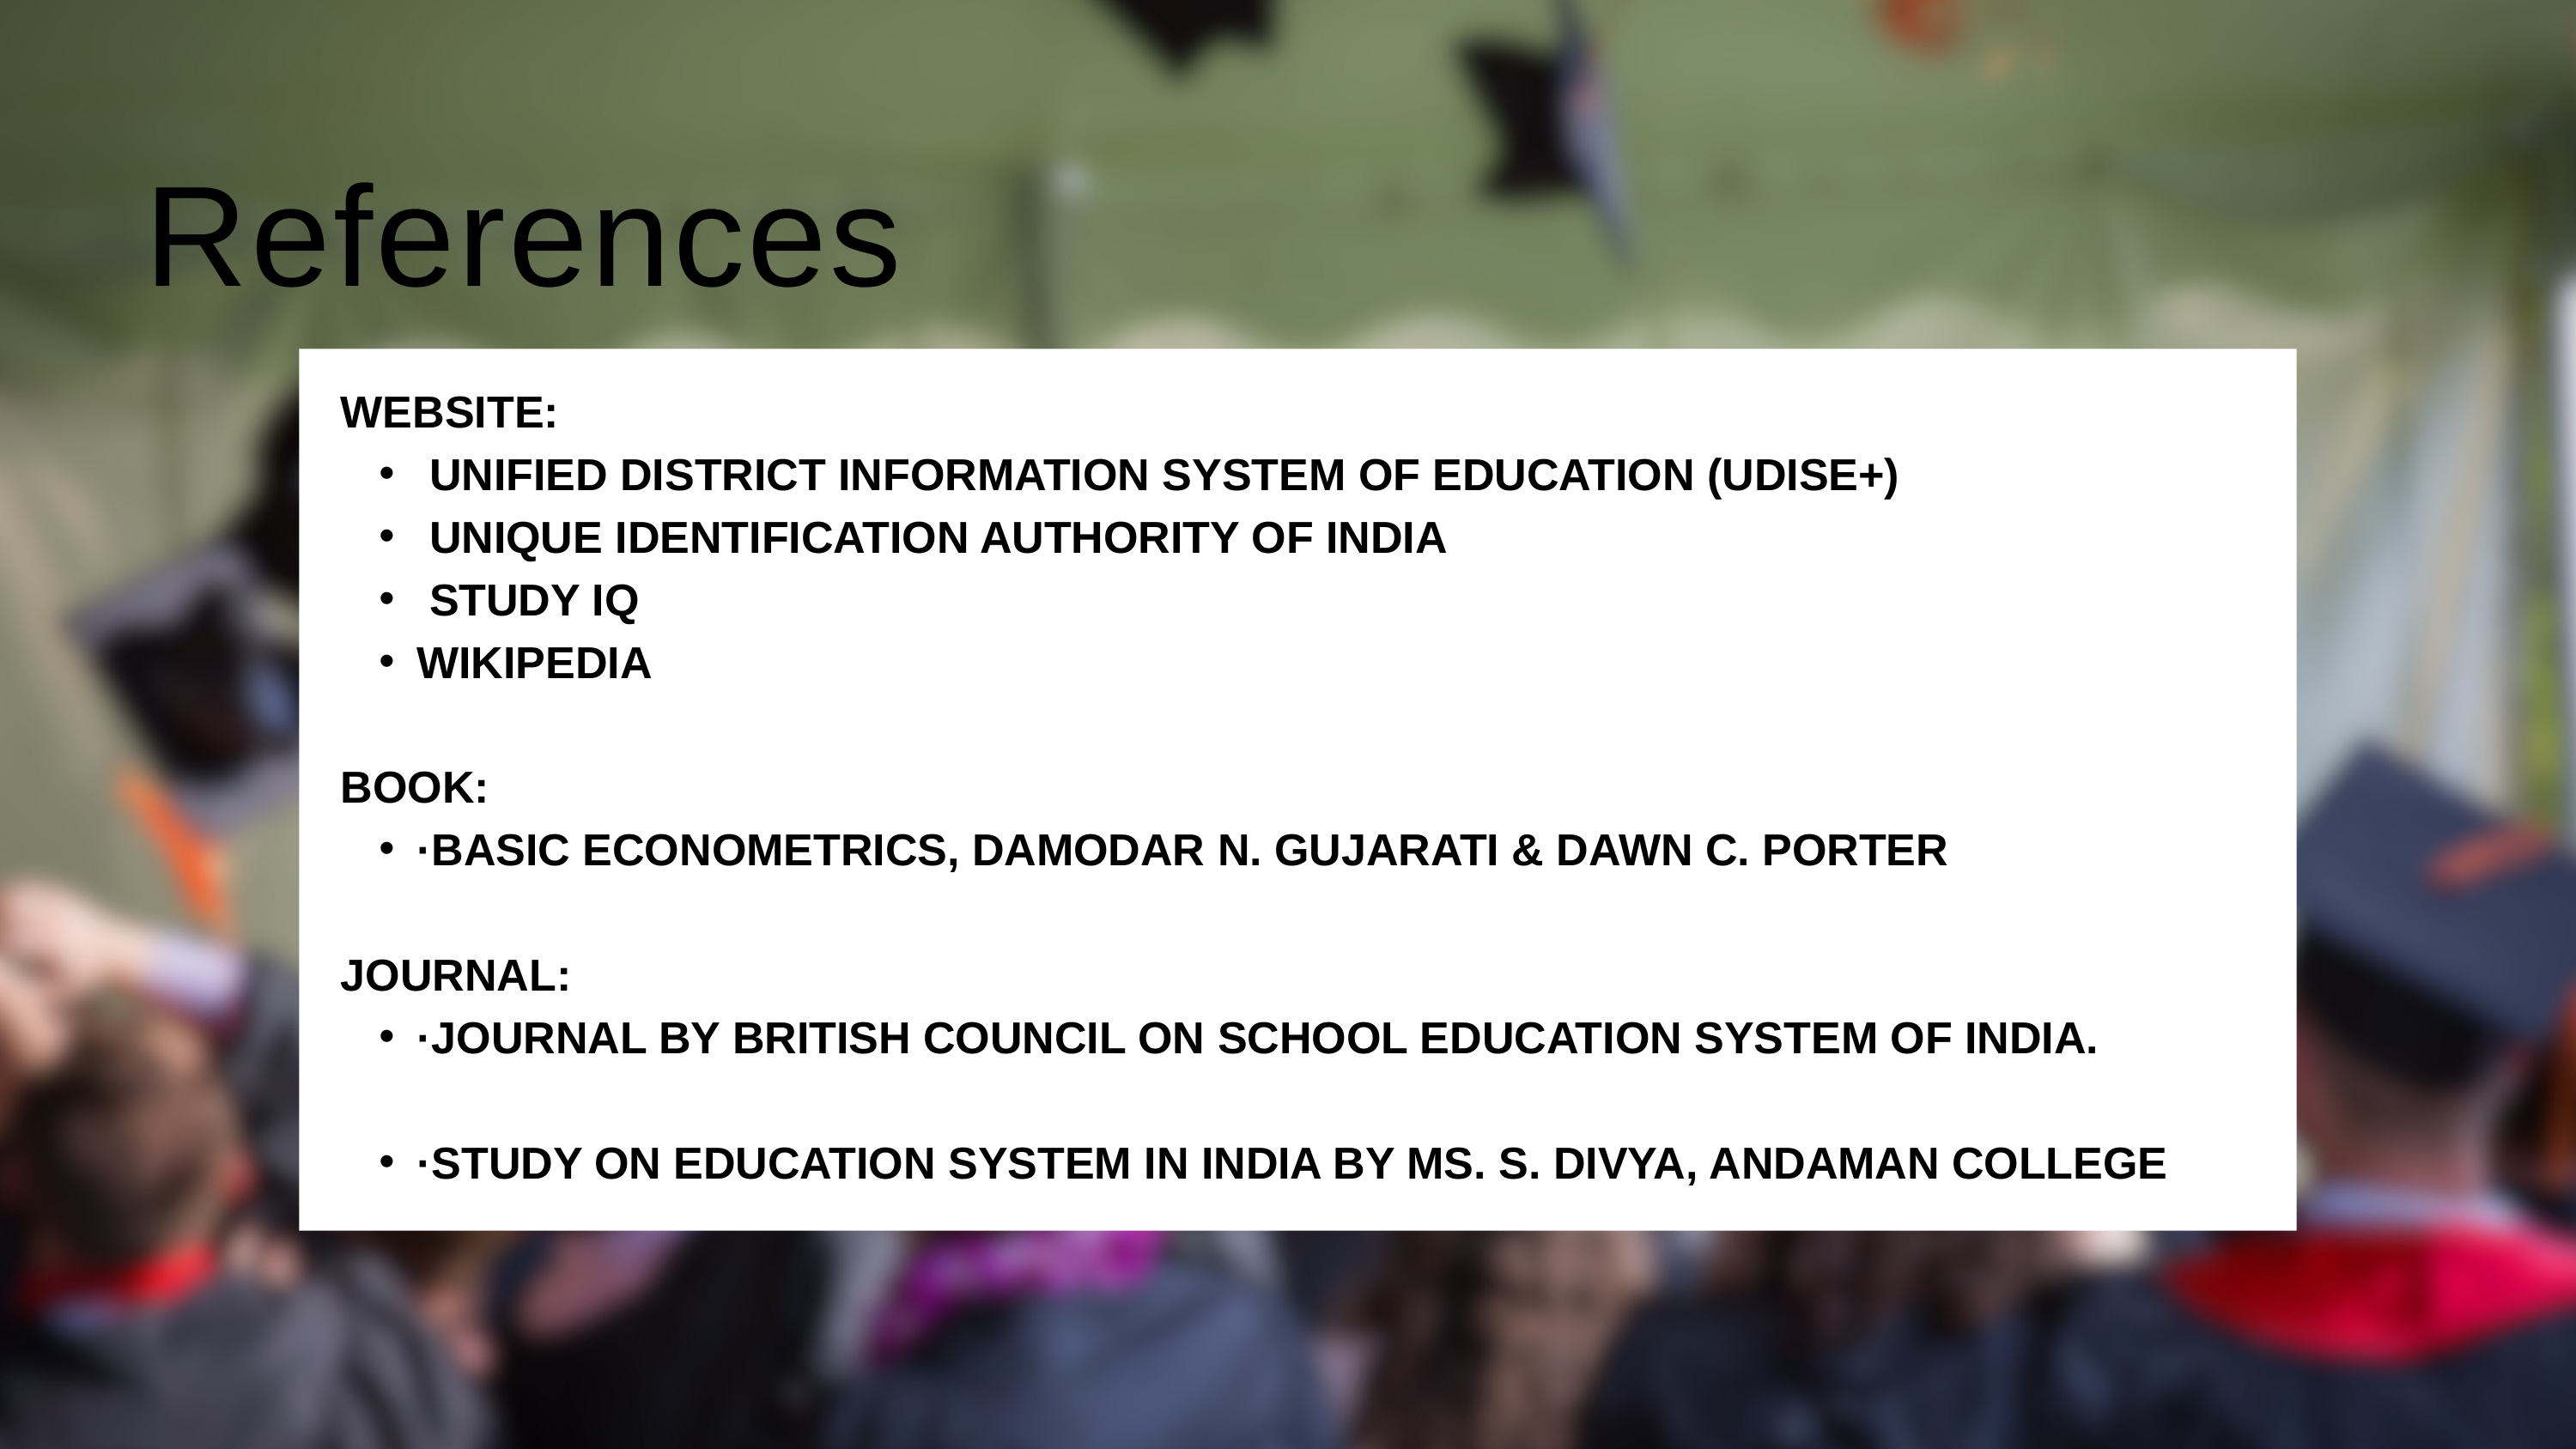

References

WEBSITE:
 UNIFIED DISTRICT INFORMATION SYSTEM OF EDUCATION (UDISE+)
 UNIQUE IDENTIFICATION AUTHORITY OF INDIA
 STUDY IQ
WIKIPEDIA

BOOK:
·BASIC ECONOMETRICS, DAMODAR N. GUJARATI & DAWN C. PORTER

JOURNAL:
·JOURNAL BY BRITISH COUNCIL ON SCHOOL EDUCATION SYSTEM OF INDIA.

·STUDY ON EDUCATION SYSTEM IN INDIA BY MS. S. DIVYA, ANDAMAN COLLEGE